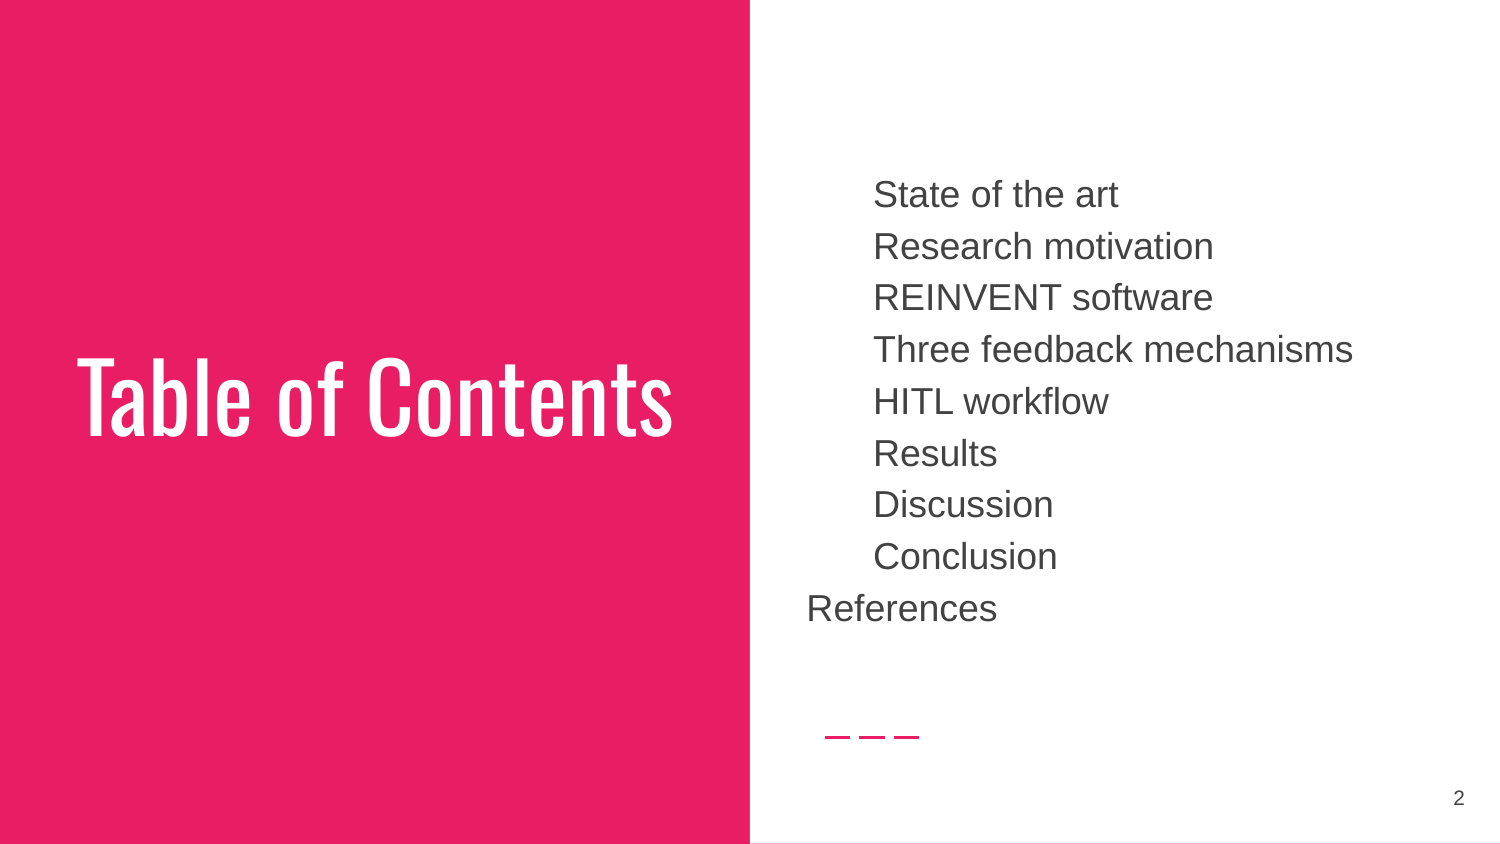

State of the art
 Research motivation
 REINVENT software
 Three feedback mechanisms
 HITL workflow
 Results
 Discussion
 Conclusion
References

# Table of Contents
2